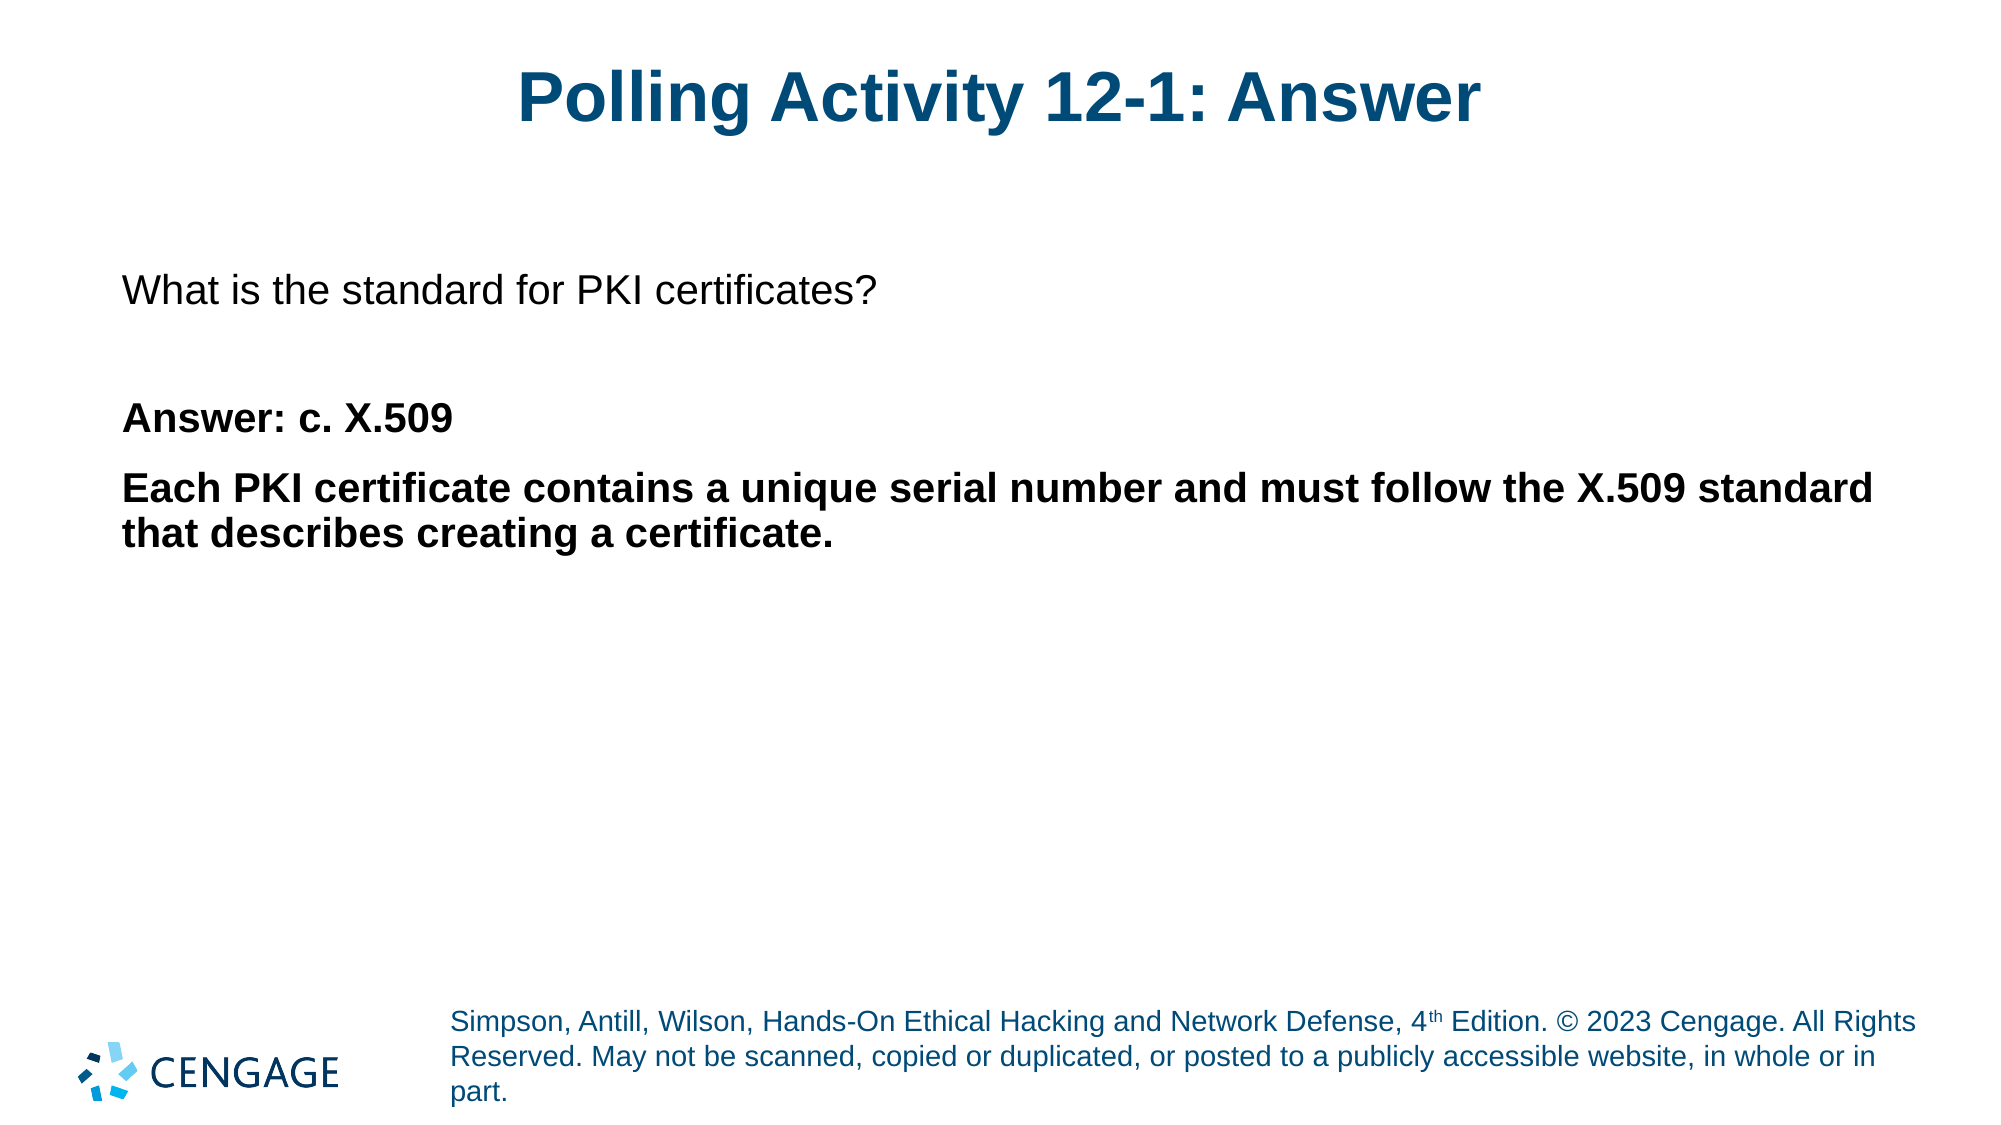

# Polling Activity 12-1: Answer
What is the standard for PKI certificates?

Answer: c. X.509
Each PKI certificate contains a unique serial number and must follow the X.509 standard that describes creating a certificate.